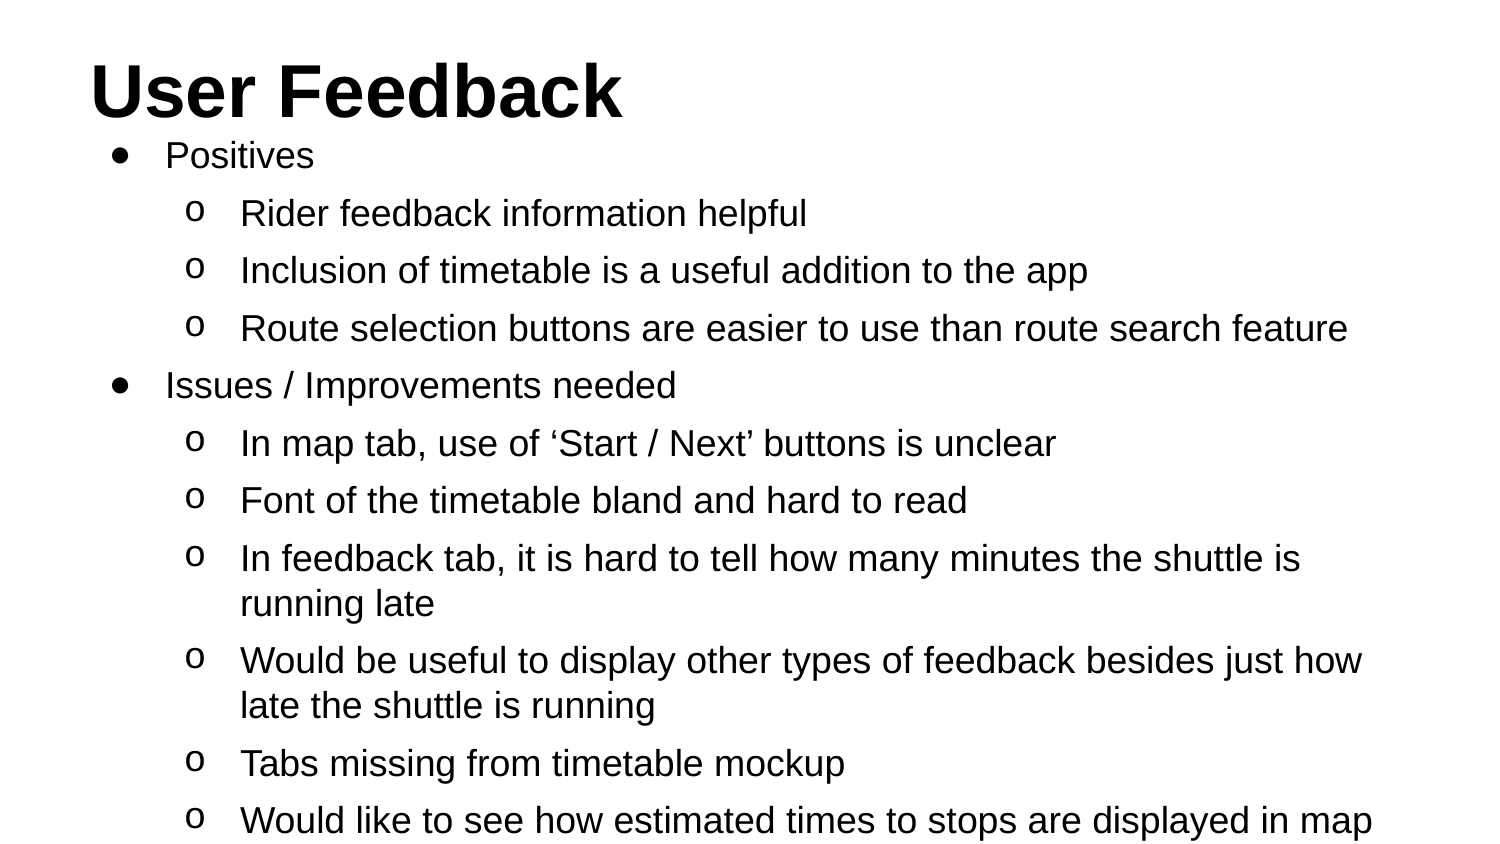

# User Feedback
Positives
Rider feedback information helpful
Inclusion of timetable is a useful addition to the app
Route selection buttons are easier to use than route search feature
Issues / Improvements needed
In map tab, use of ‘Start / Next’ buttons is unclear
Font of the timetable bland and hard to read
In feedback tab, it is hard to tell how many minutes the shuttle is running late
Would be useful to display other types of feedback besides just how late the shuttle is running
Tabs missing from timetable mockup
Would like to see how estimated times to stops are displayed in map tab